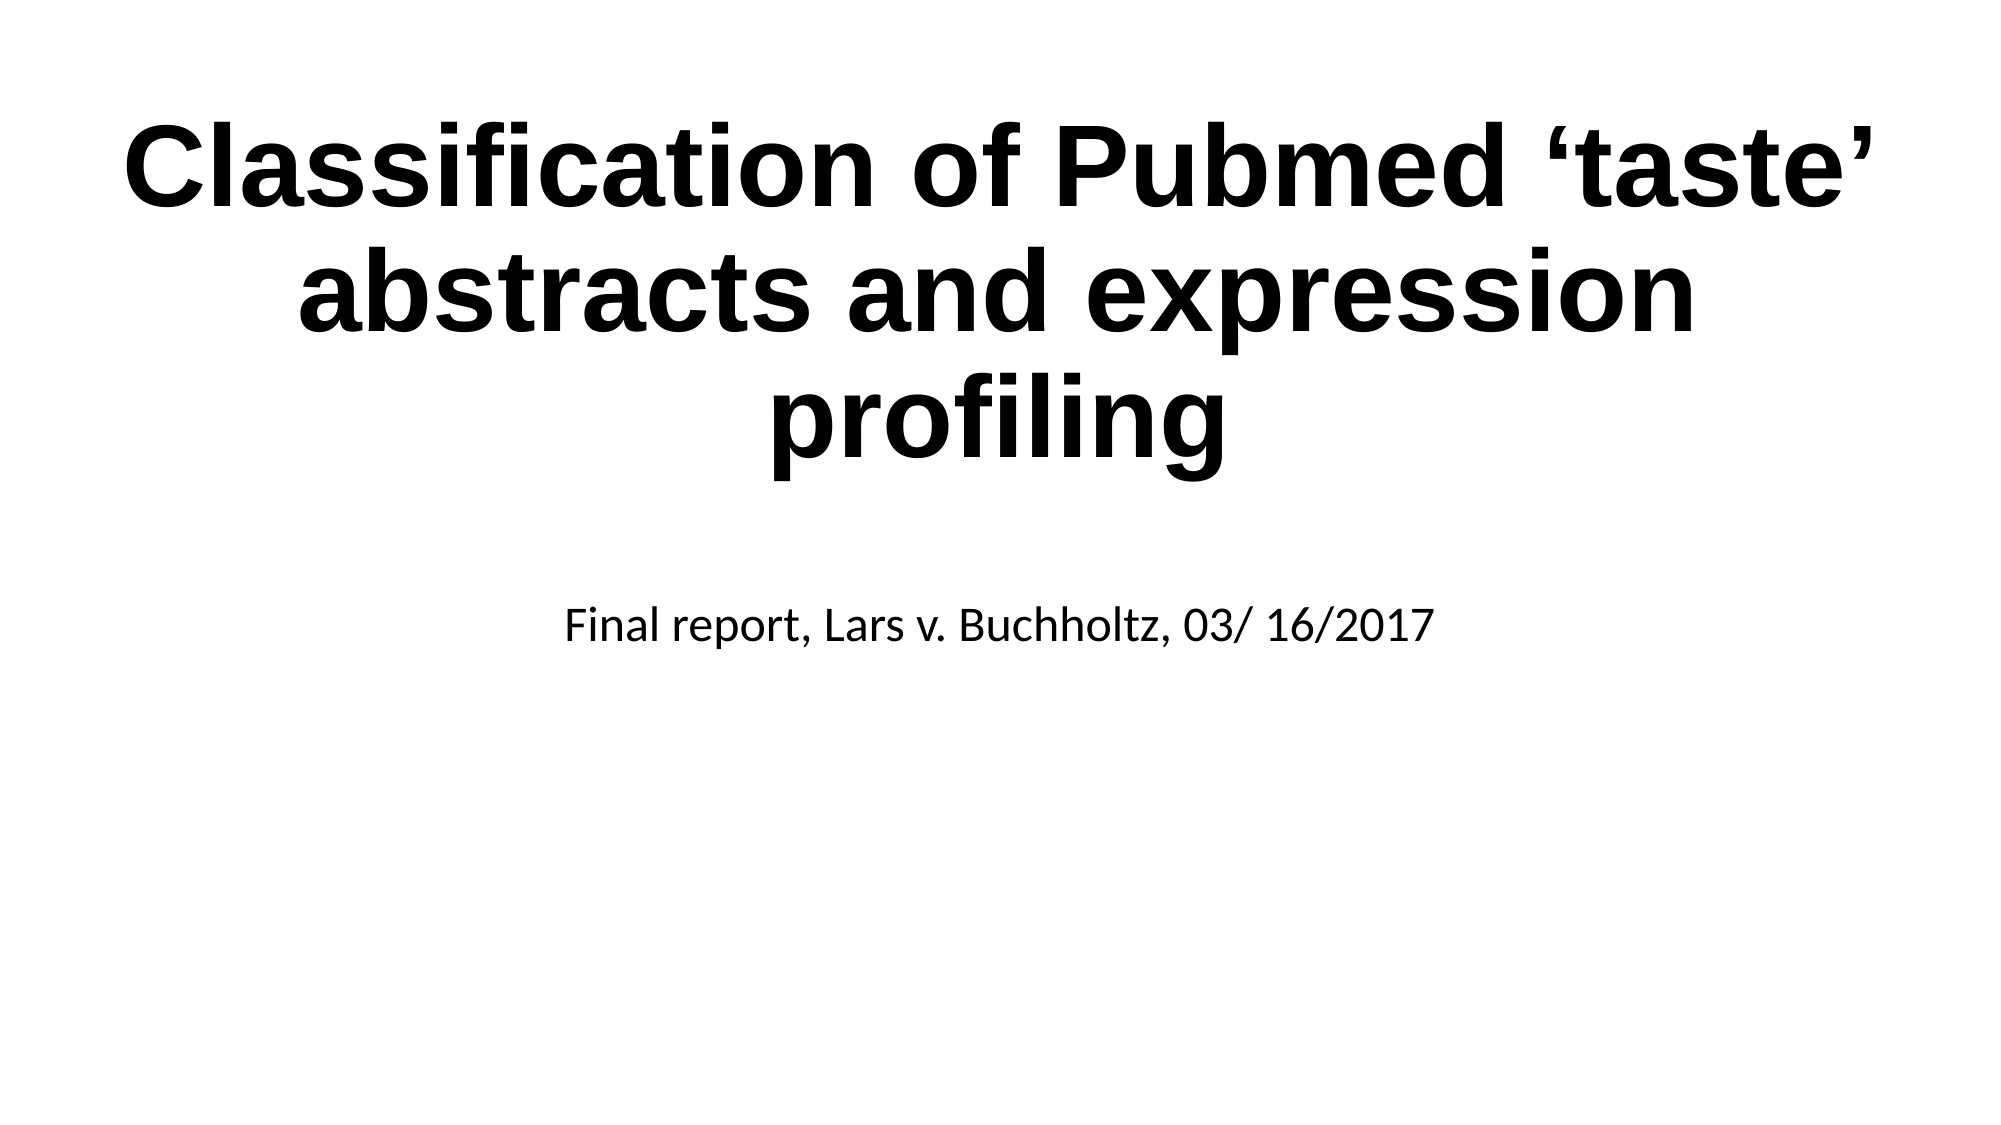

# Classification of Pubmed ‘taste’ abstracts and expression profiling
Final report, Lars v. Buchholtz, 03/ 16/2017